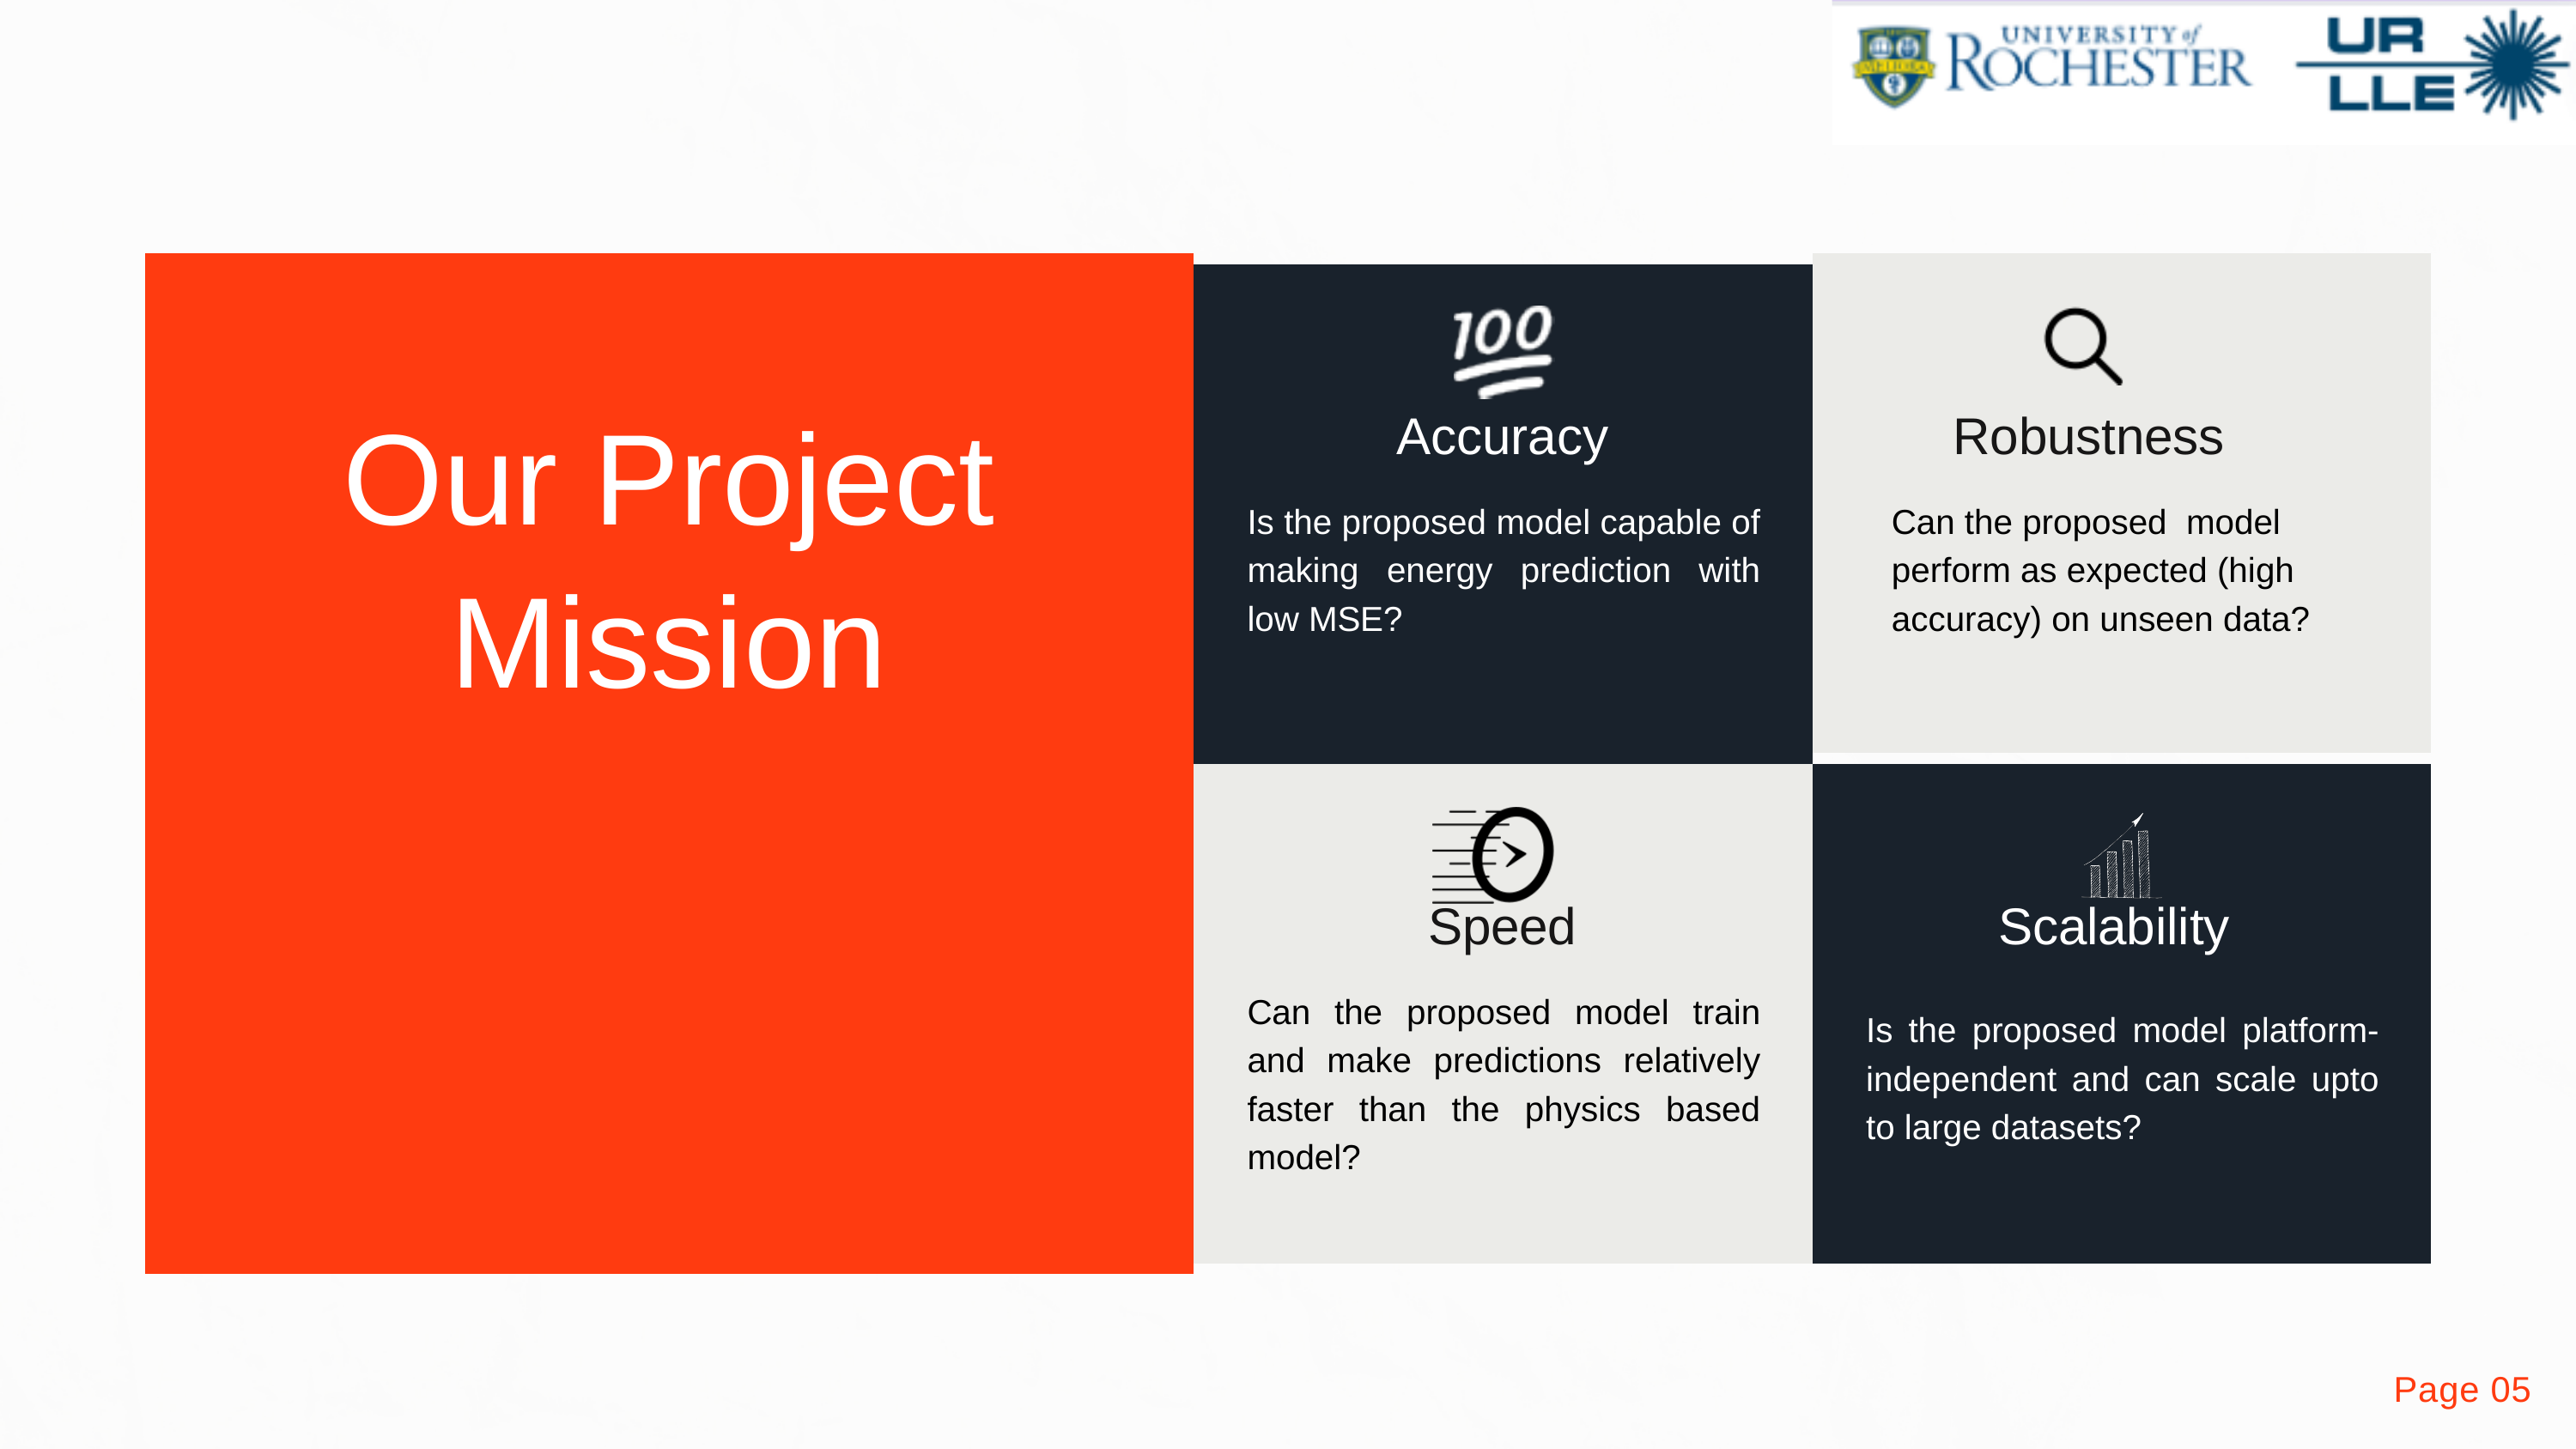

Our Project Mission
Accuracy
Robustness
Is the proposed model capable of making energy prediction with low MSE?
Can the proposed  model perform as expected (high accuracy) on unseen data?

Speed
Scalability
Can the proposed model train and make predictions relatively faster than the physics based model?
Is the proposed model platform-independent and can scale upto to large datasets?
Page 05